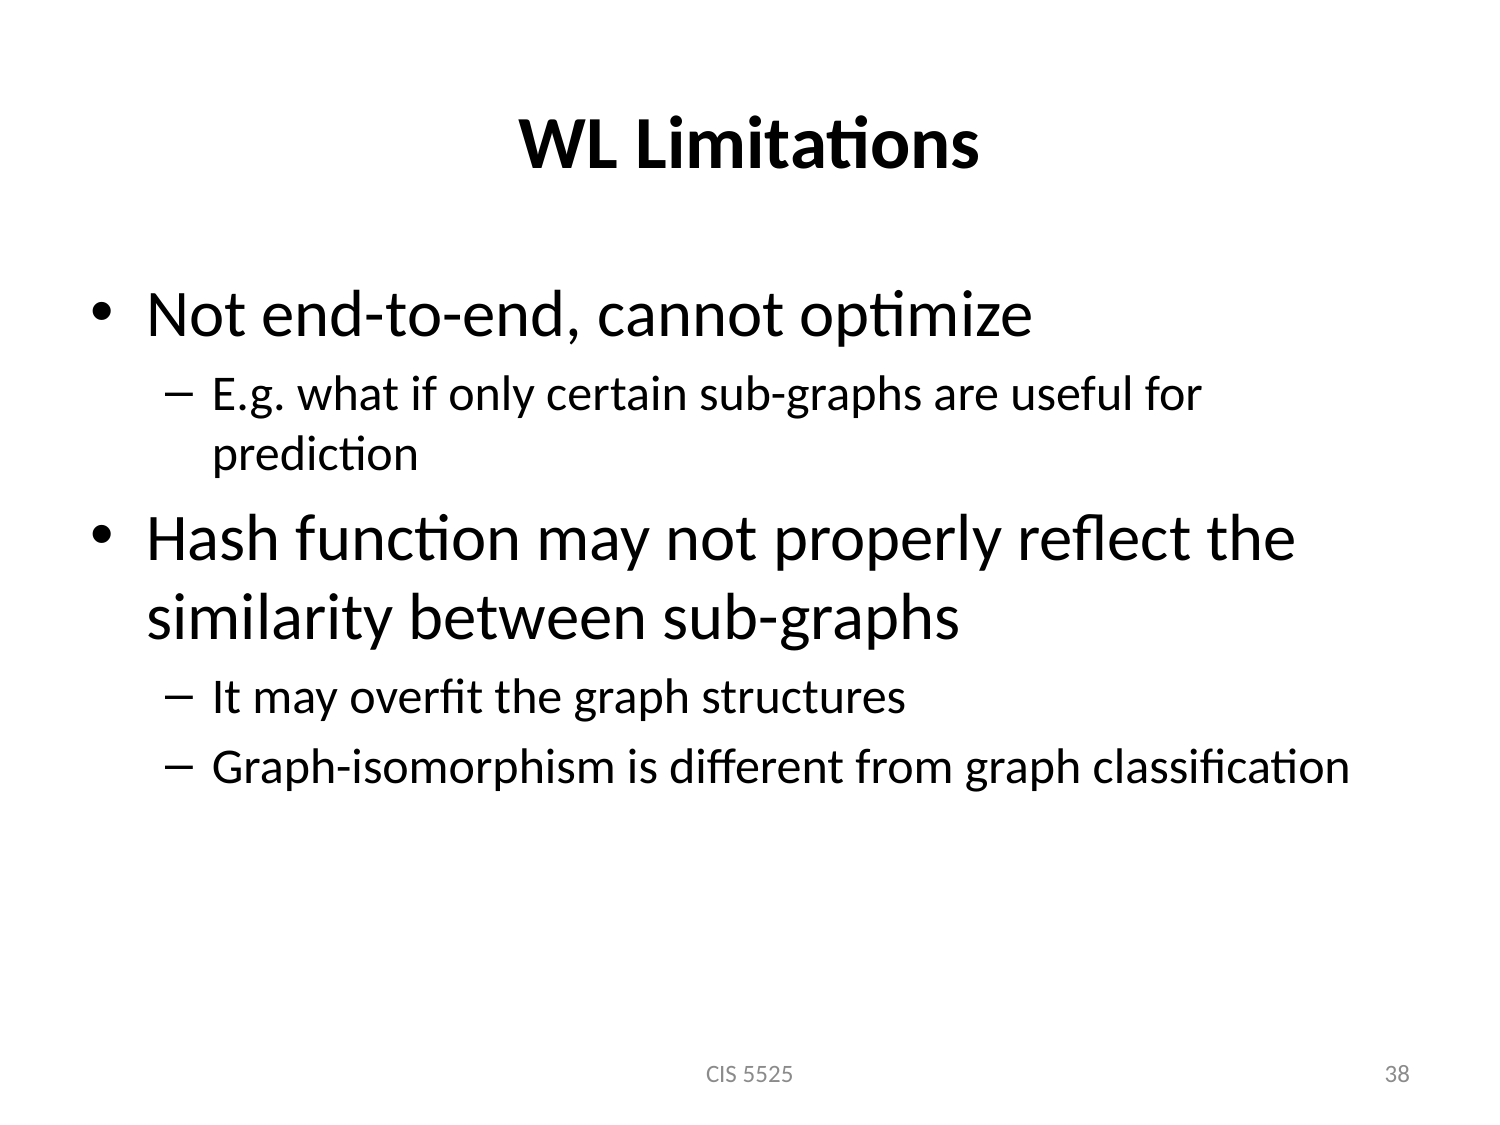

# WL Limitations
Not end-to-end, cannot optimize
E.g. what if only certain sub-graphs are useful for prediction
Hash function may not properly reflect the similarity between sub-graphs
It may overfit the graph structures
Graph-isomorphism is different from graph classification
CIS 5525
38